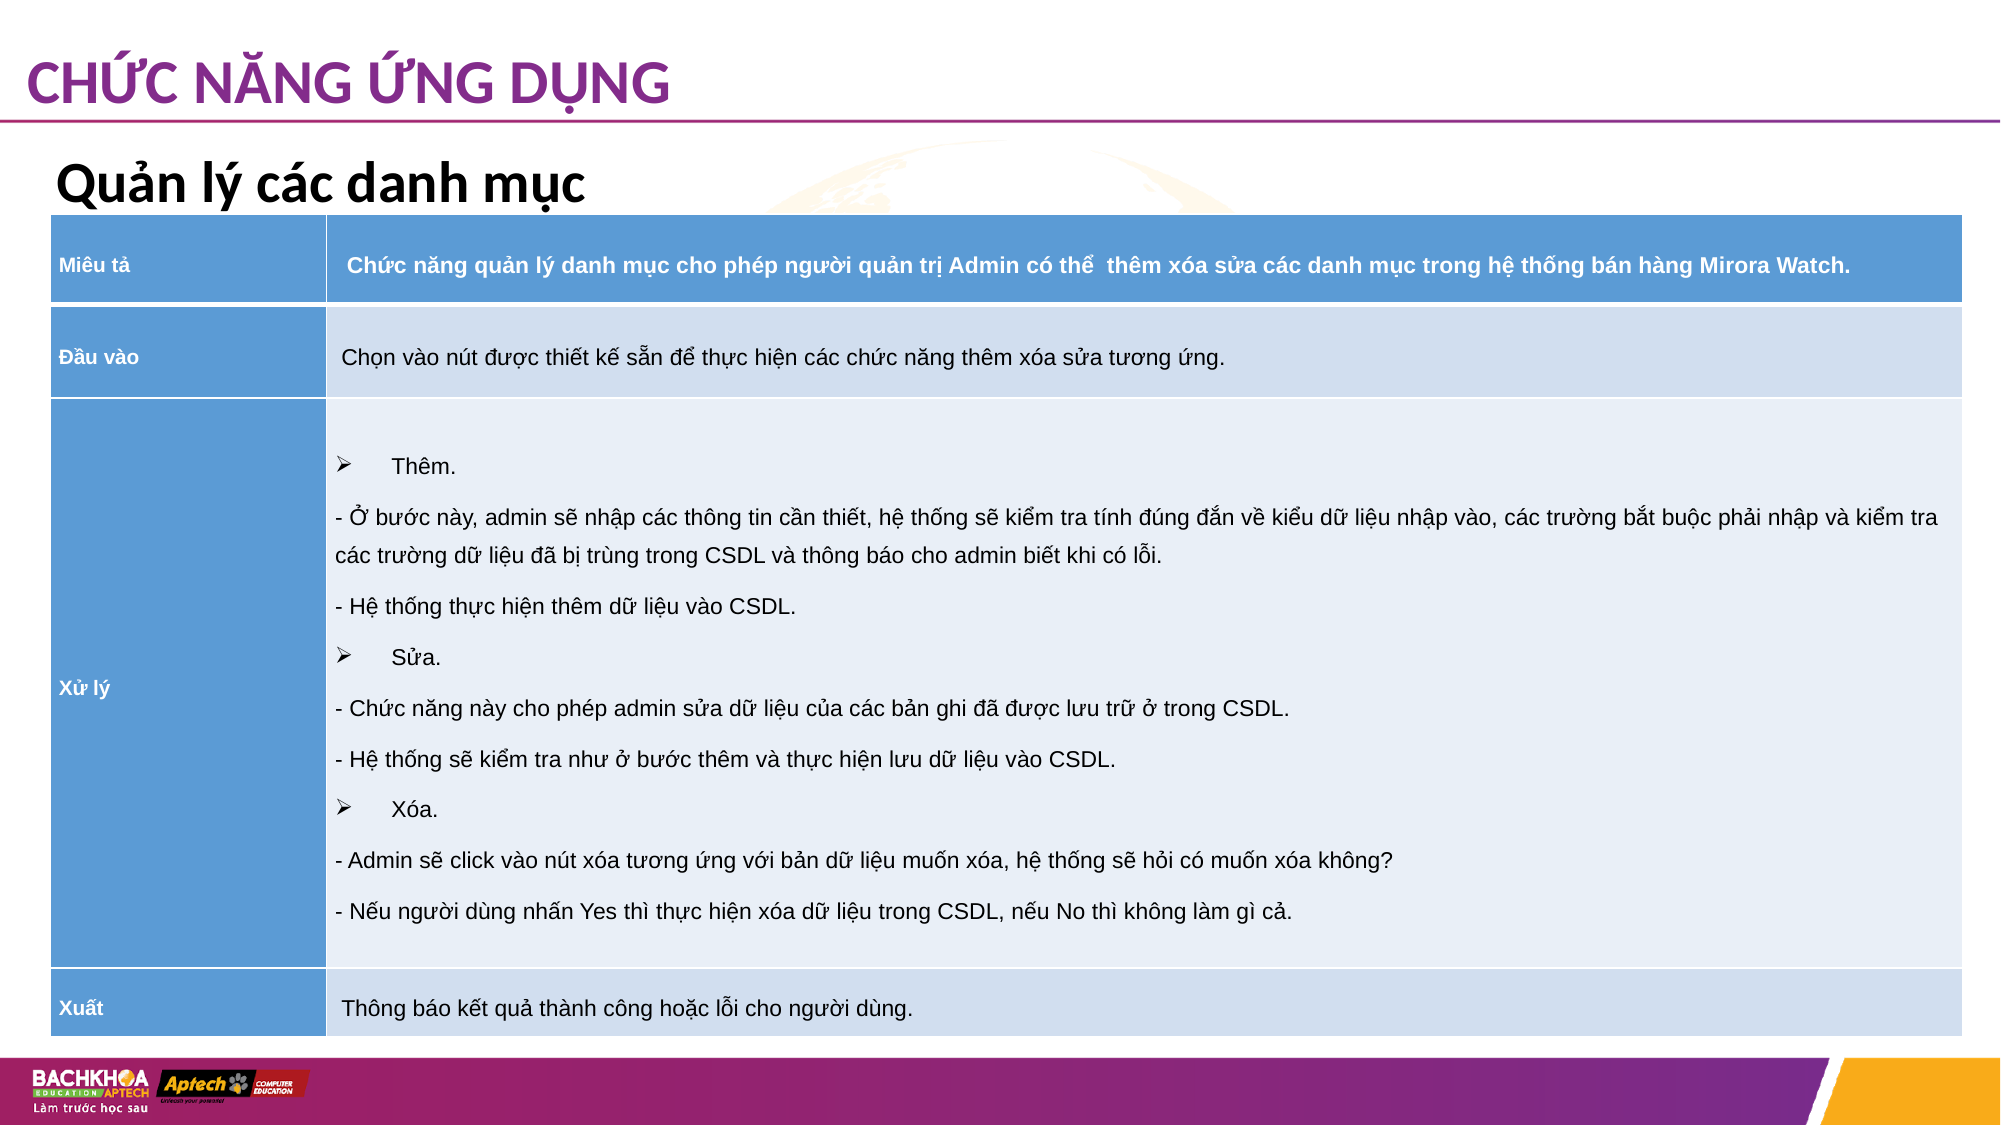

# CHỨC NĂNG ỨNG DỤNG
Quản lý các danh mục

| Miêu tả | Chức năng quản lý danh mục cho phép người quản trị Admin có thể thêm xóa sửa các danh mục trong hệ thống bán hàng Mirora Watch. |
| --- | --- |
| Đầu vào | Chọn vào nút được thiết kế sẵn để thực hiện các chức năng thêm xóa sửa tương ứng. |
| Xử lý | Thêm. - Ở bước này, admin sẽ nhập các thông tin cần thiết, hệ thống sẽ kiểm tra tính đúng đắn về kiểu dữ liệu nhập vào, các trường bắt buộc phải nhập và kiểm tra các trường dữ liệu đã bị trùng trong CSDL và thông báo cho admin biết khi có lỗi. - Hệ thống thực hiện thêm dữ liệu vào CSDL. Sửa. - Chức năng này cho phép admin sửa dữ liệu của các bản ghi đã được lưu trữ ở trong CSDL. - Hệ thống sẽ kiểm tra như ở bước thêm và thực hiện lưu dữ liệu vào CSDL. Xóa. - Admin sẽ click vào nút xóa tương ứng với bản dữ liệu muốn xóa, hệ thống sẽ hỏi có muốn xóa không? - Nếu người dùng nhấn Yes thì thực hiện xóa dữ liệu trong CSDL, nếu No thì không làm gì cả. |
| Xuất | Thông báo kết quả thành công hoặc lỗi cho người dùng. |